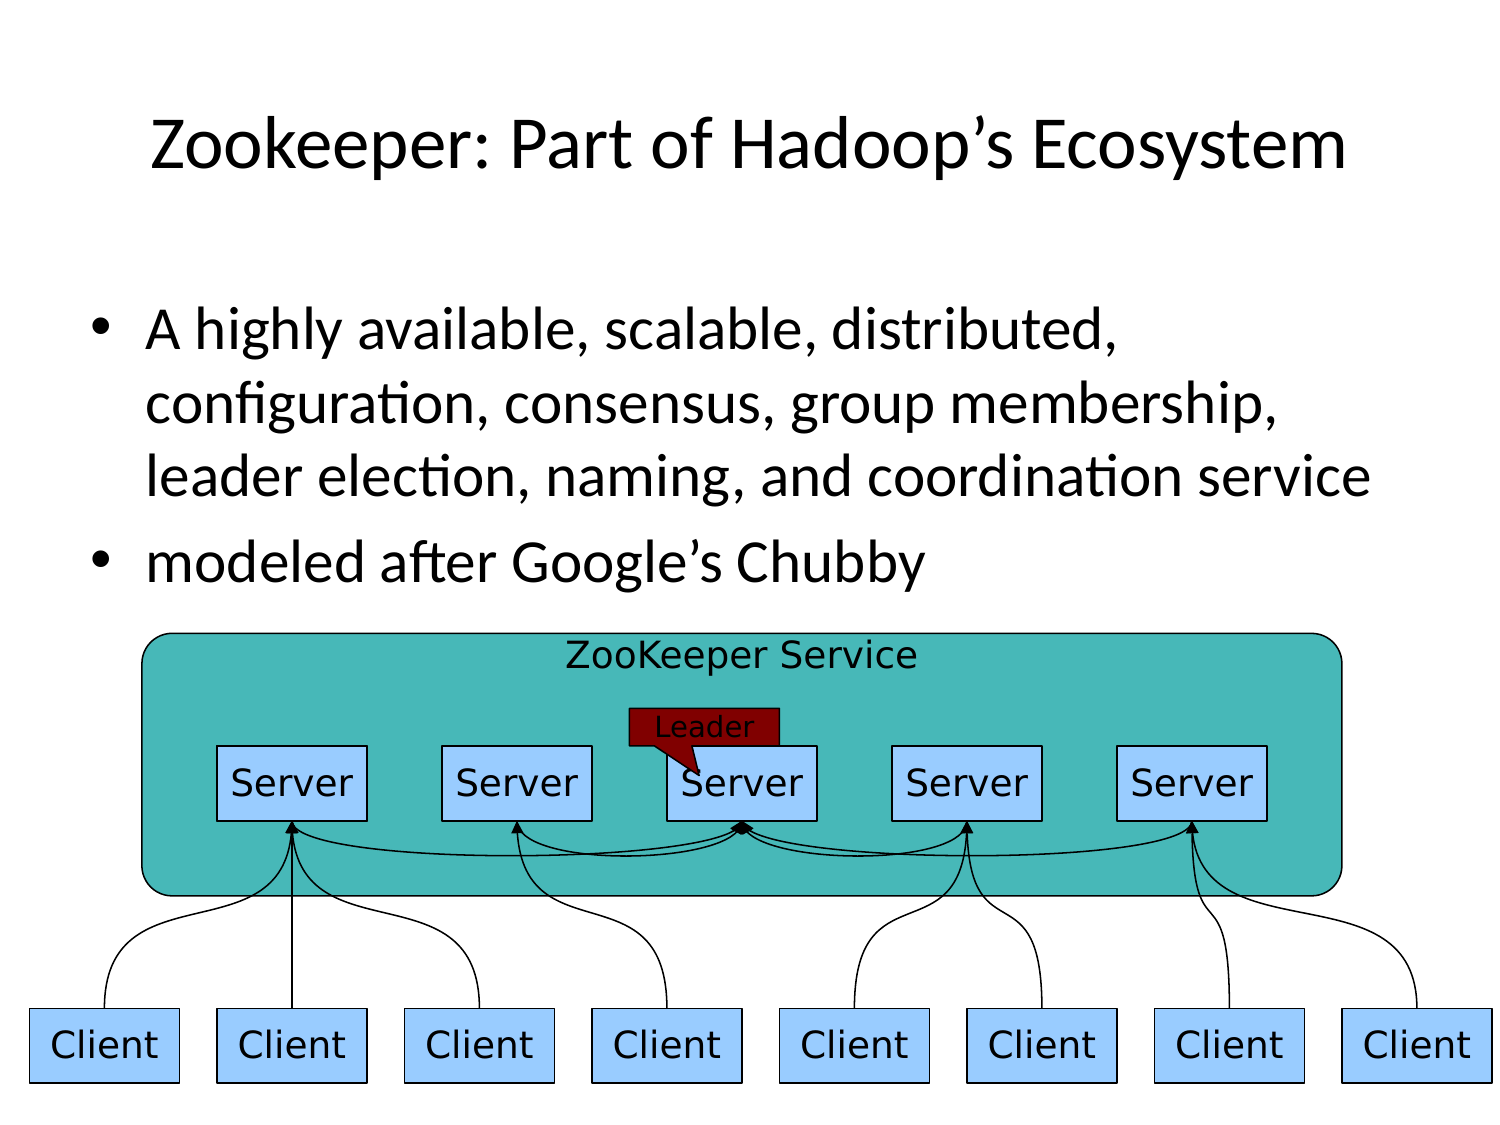

# Zookeeper: Part of Hadoop’s Ecosystem
A highly available, scalable, distributed, configuration, consensus, group membership, leader election, naming, and coordination service
modeled after Google’s Chubby

ZooKeeper Service

Leader
Server
Server
Server
Server
Server
Server
Client
Client
Client
Client
Client
Client
Client
Client